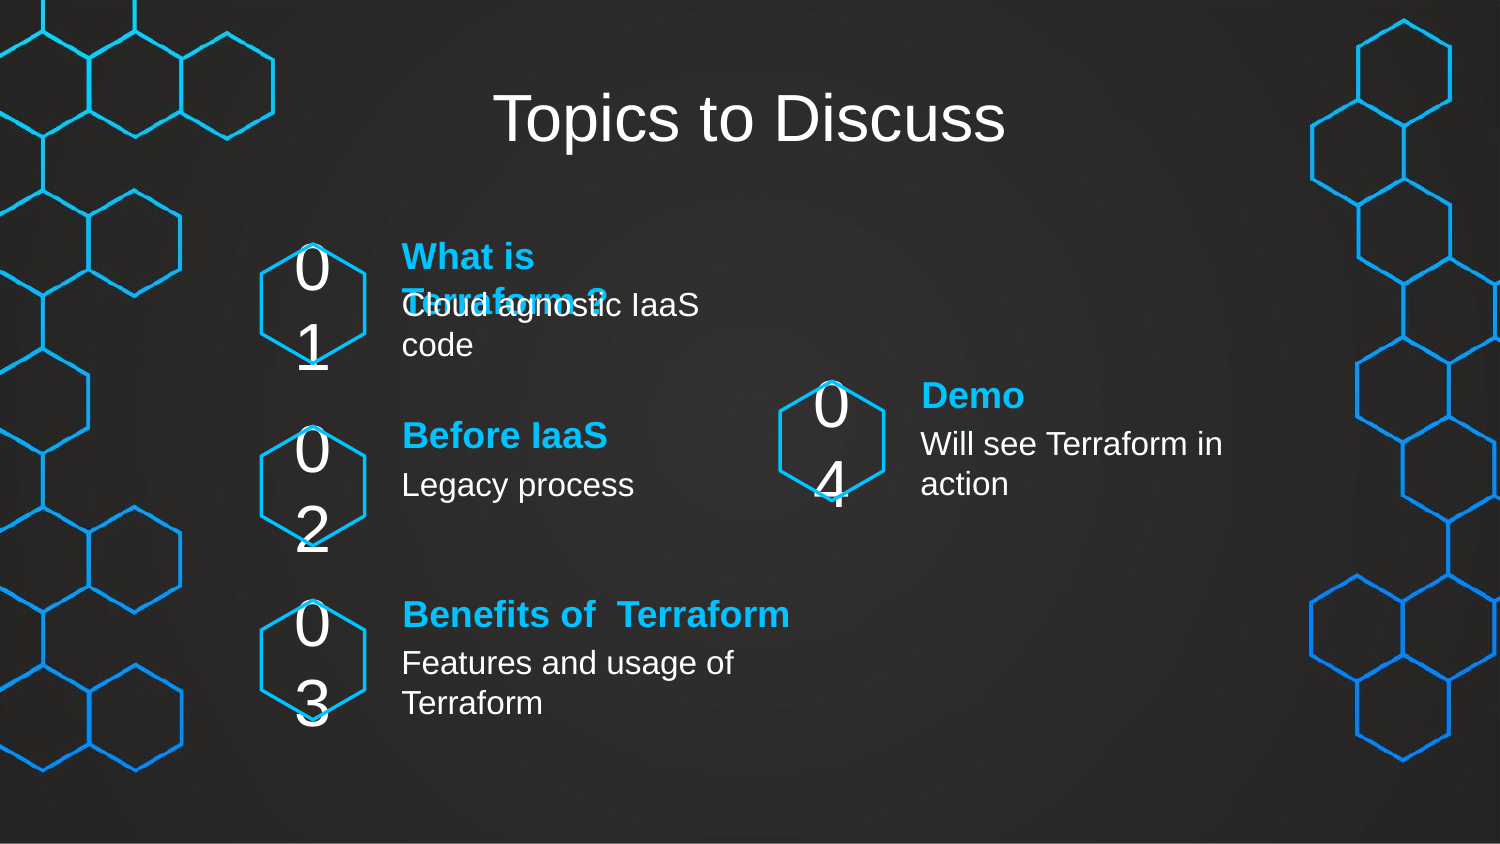

# Topics to Discuss
What is Terraform ?

Cloud agnostic IaaS code
01
Demo

Before IaaS
04
Will see Terraform in action

Legacy process
02
Benefits of  Terraform

03
Features and usage of Terraform